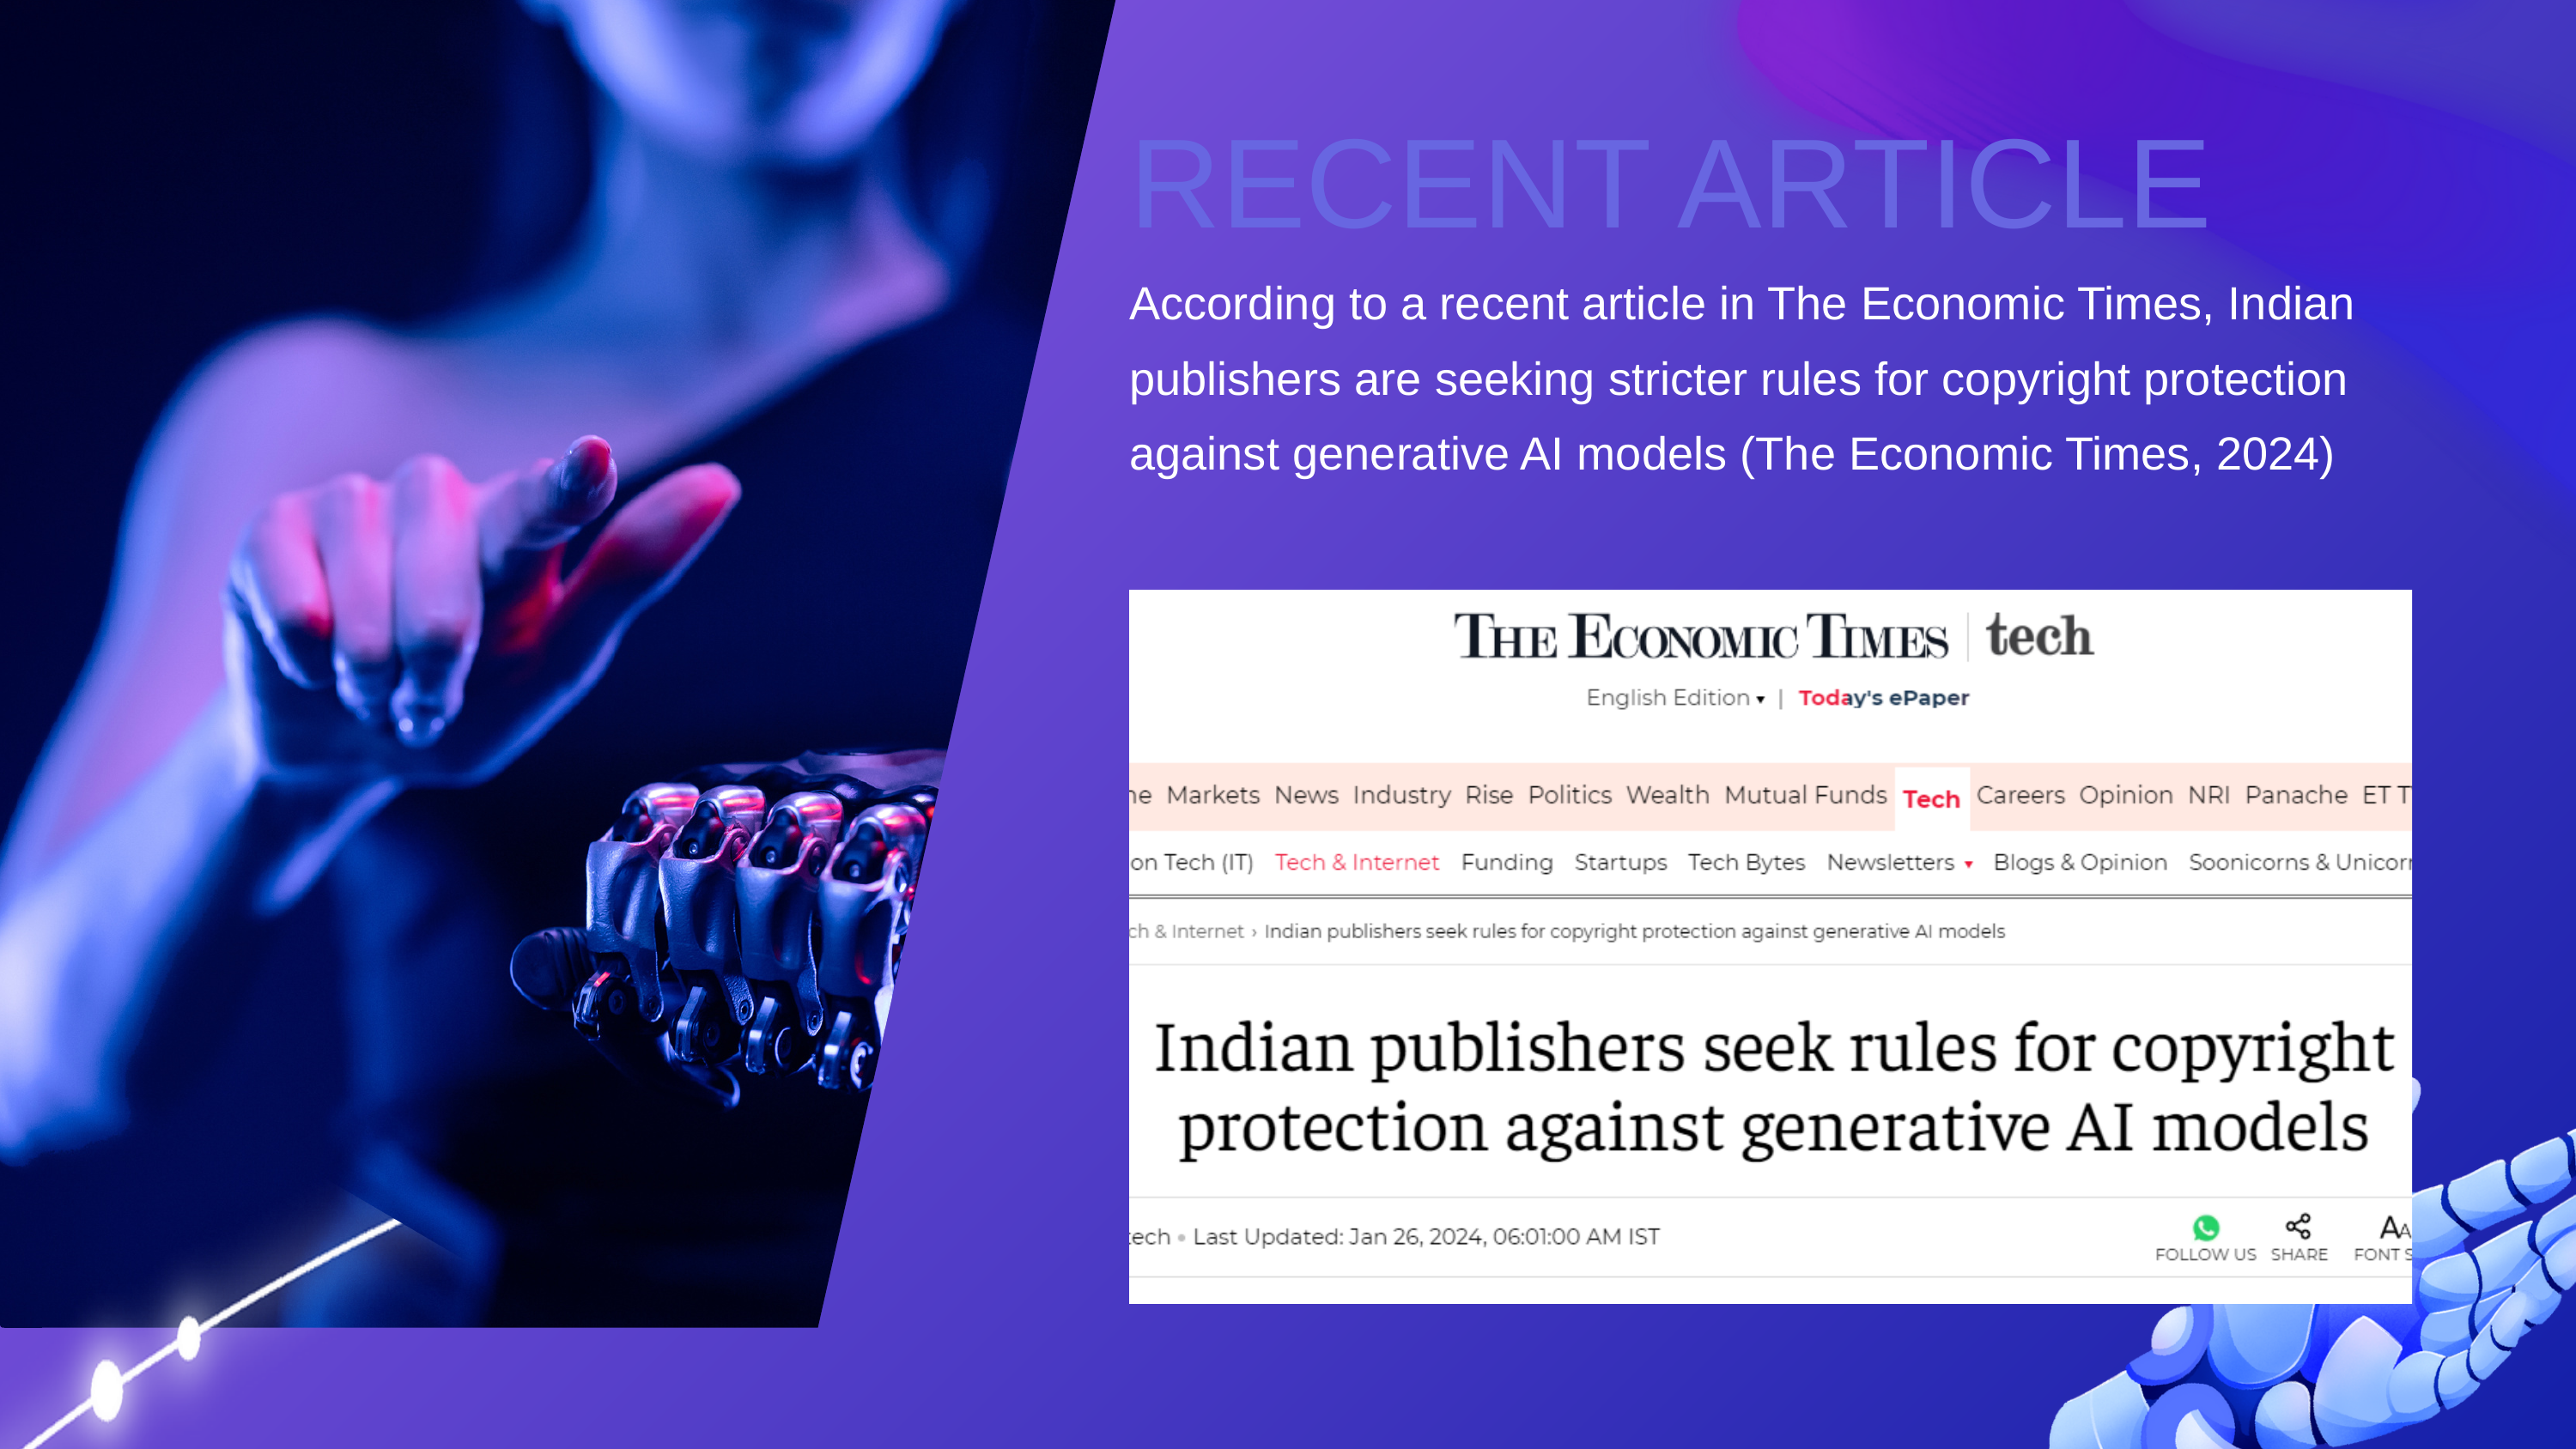

RECENT ARTICLE
According to a recent article in The Economic Times, Indian publishers are seeking stricter rules for copyright protection against generative AI models (The Economic Times, 2024)